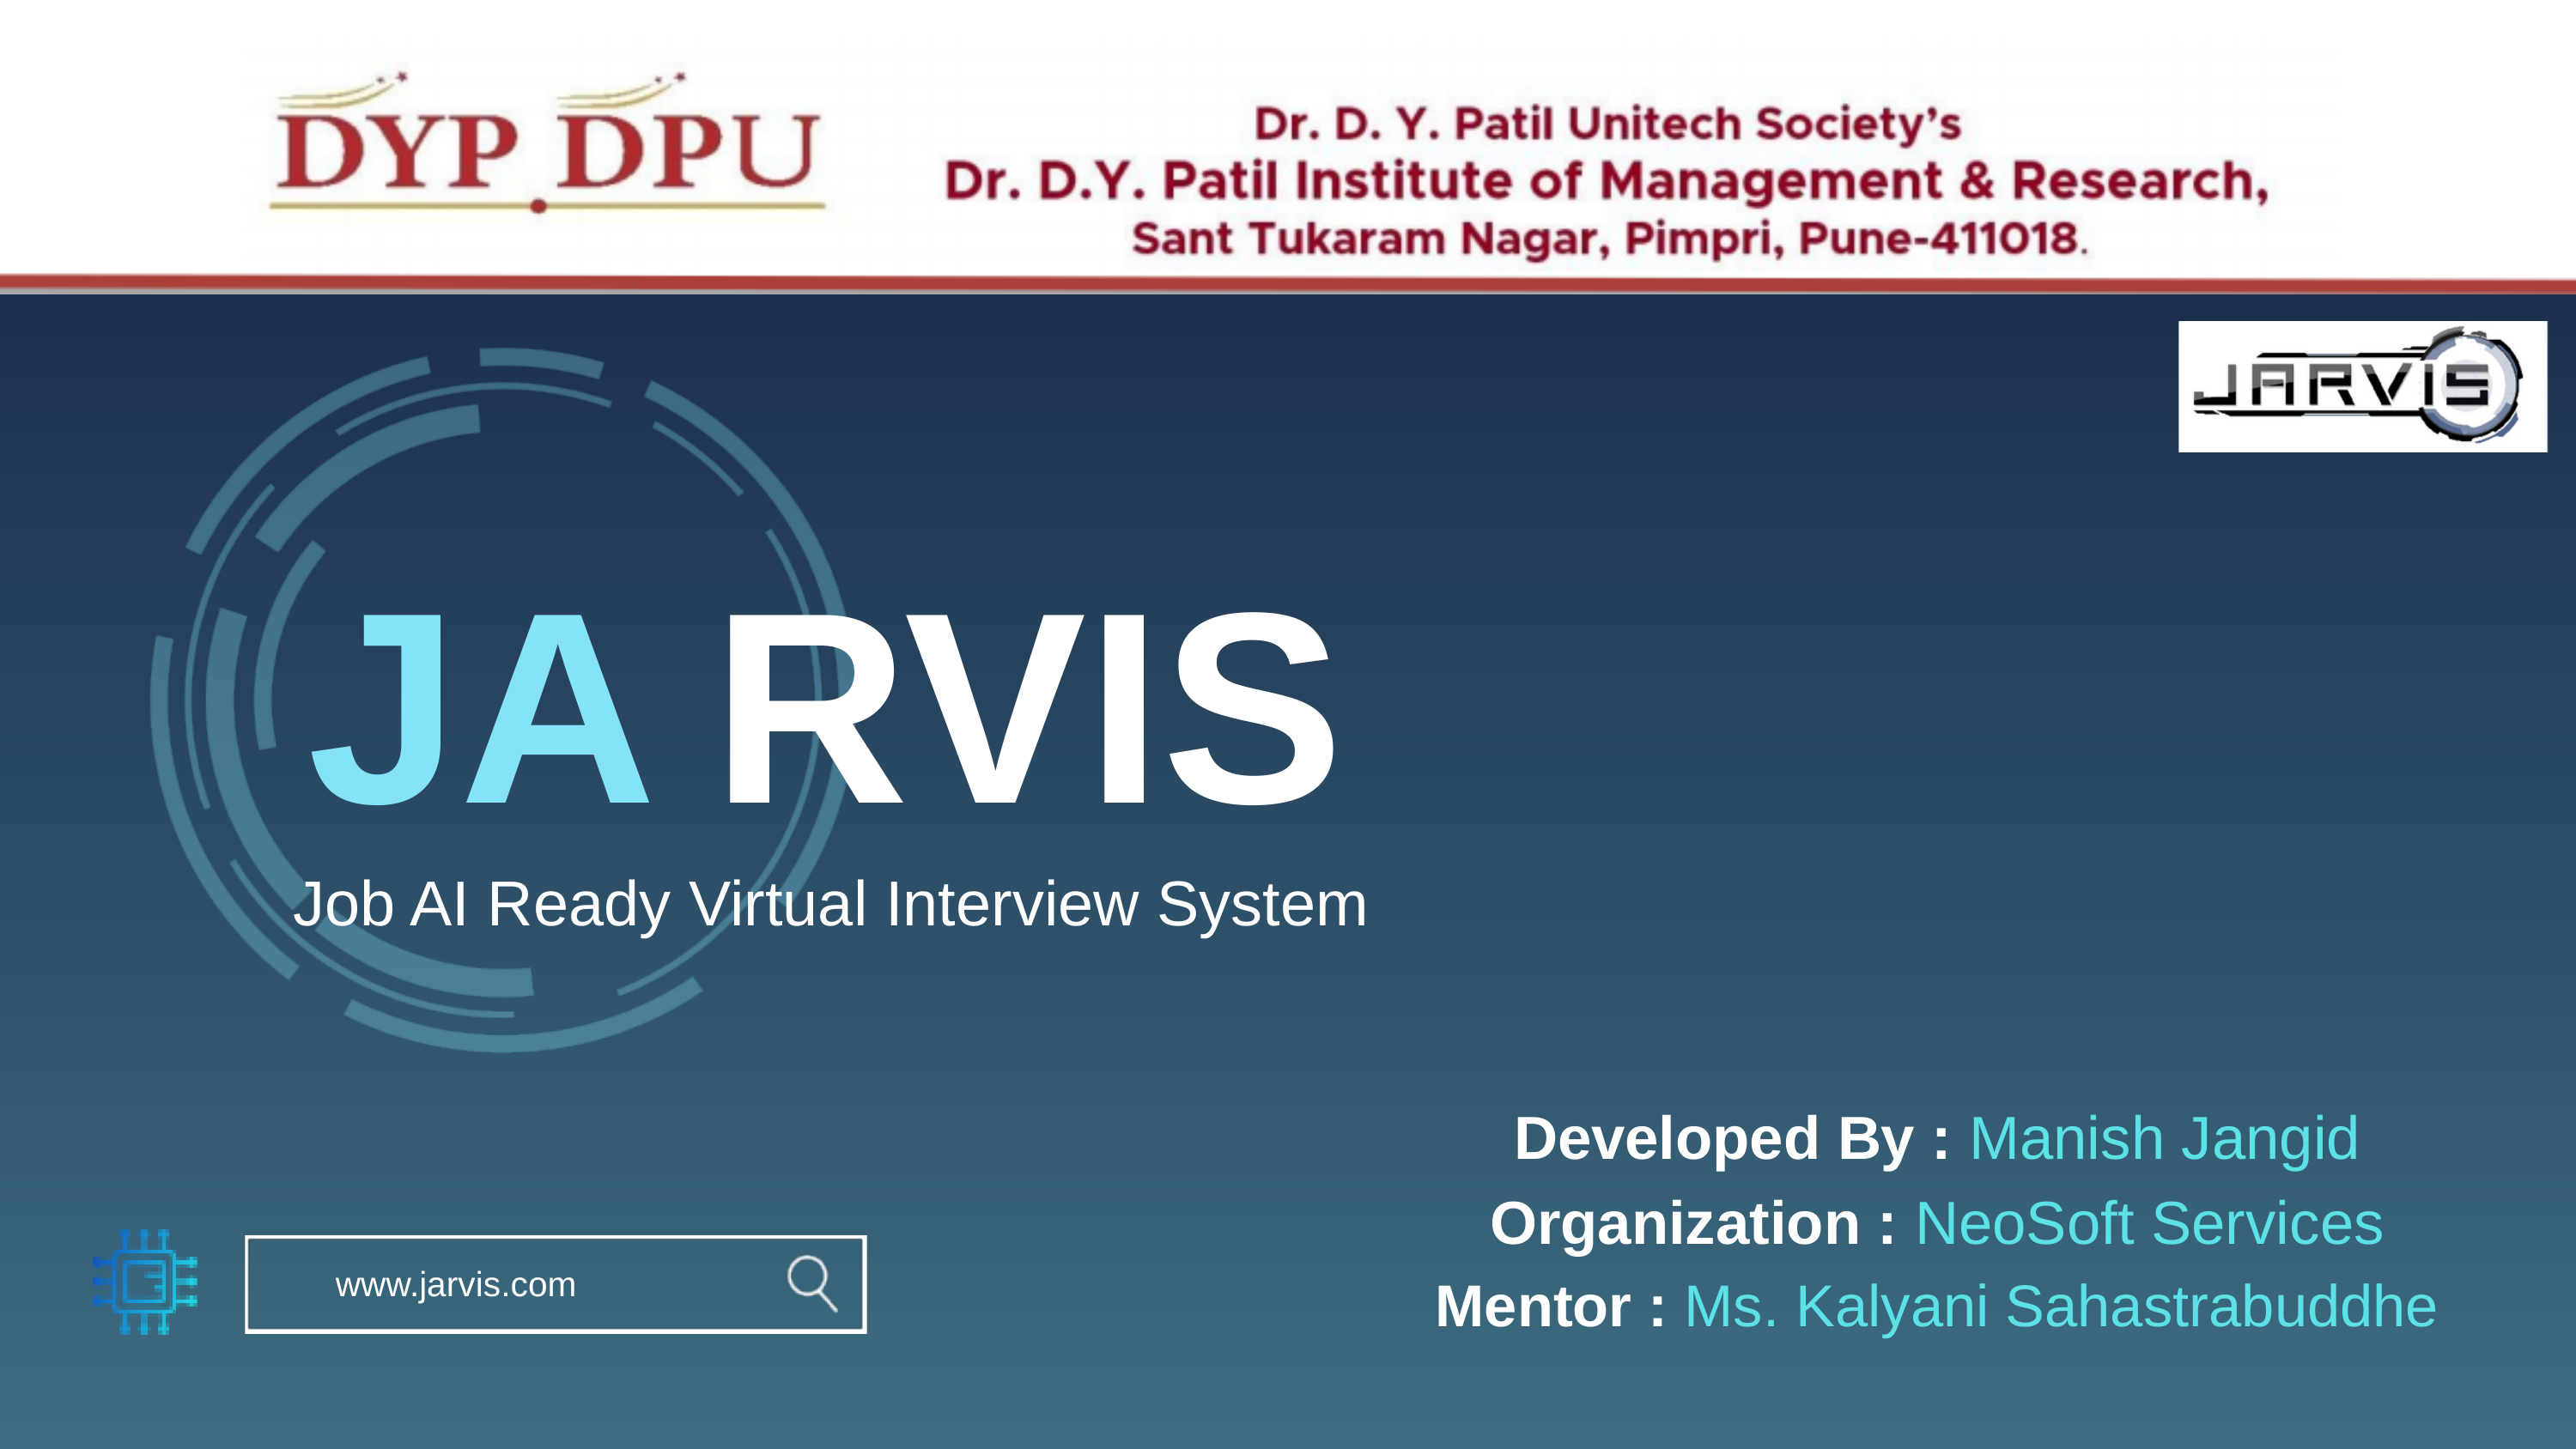

JA
RVIS
Job AI Ready Virtual Interview System
Developed By : Manish Jangid
Organization : NeoSoft Services
Mentor : Ms. Kalyani Sahastrabuddhe

www.jarvis.com